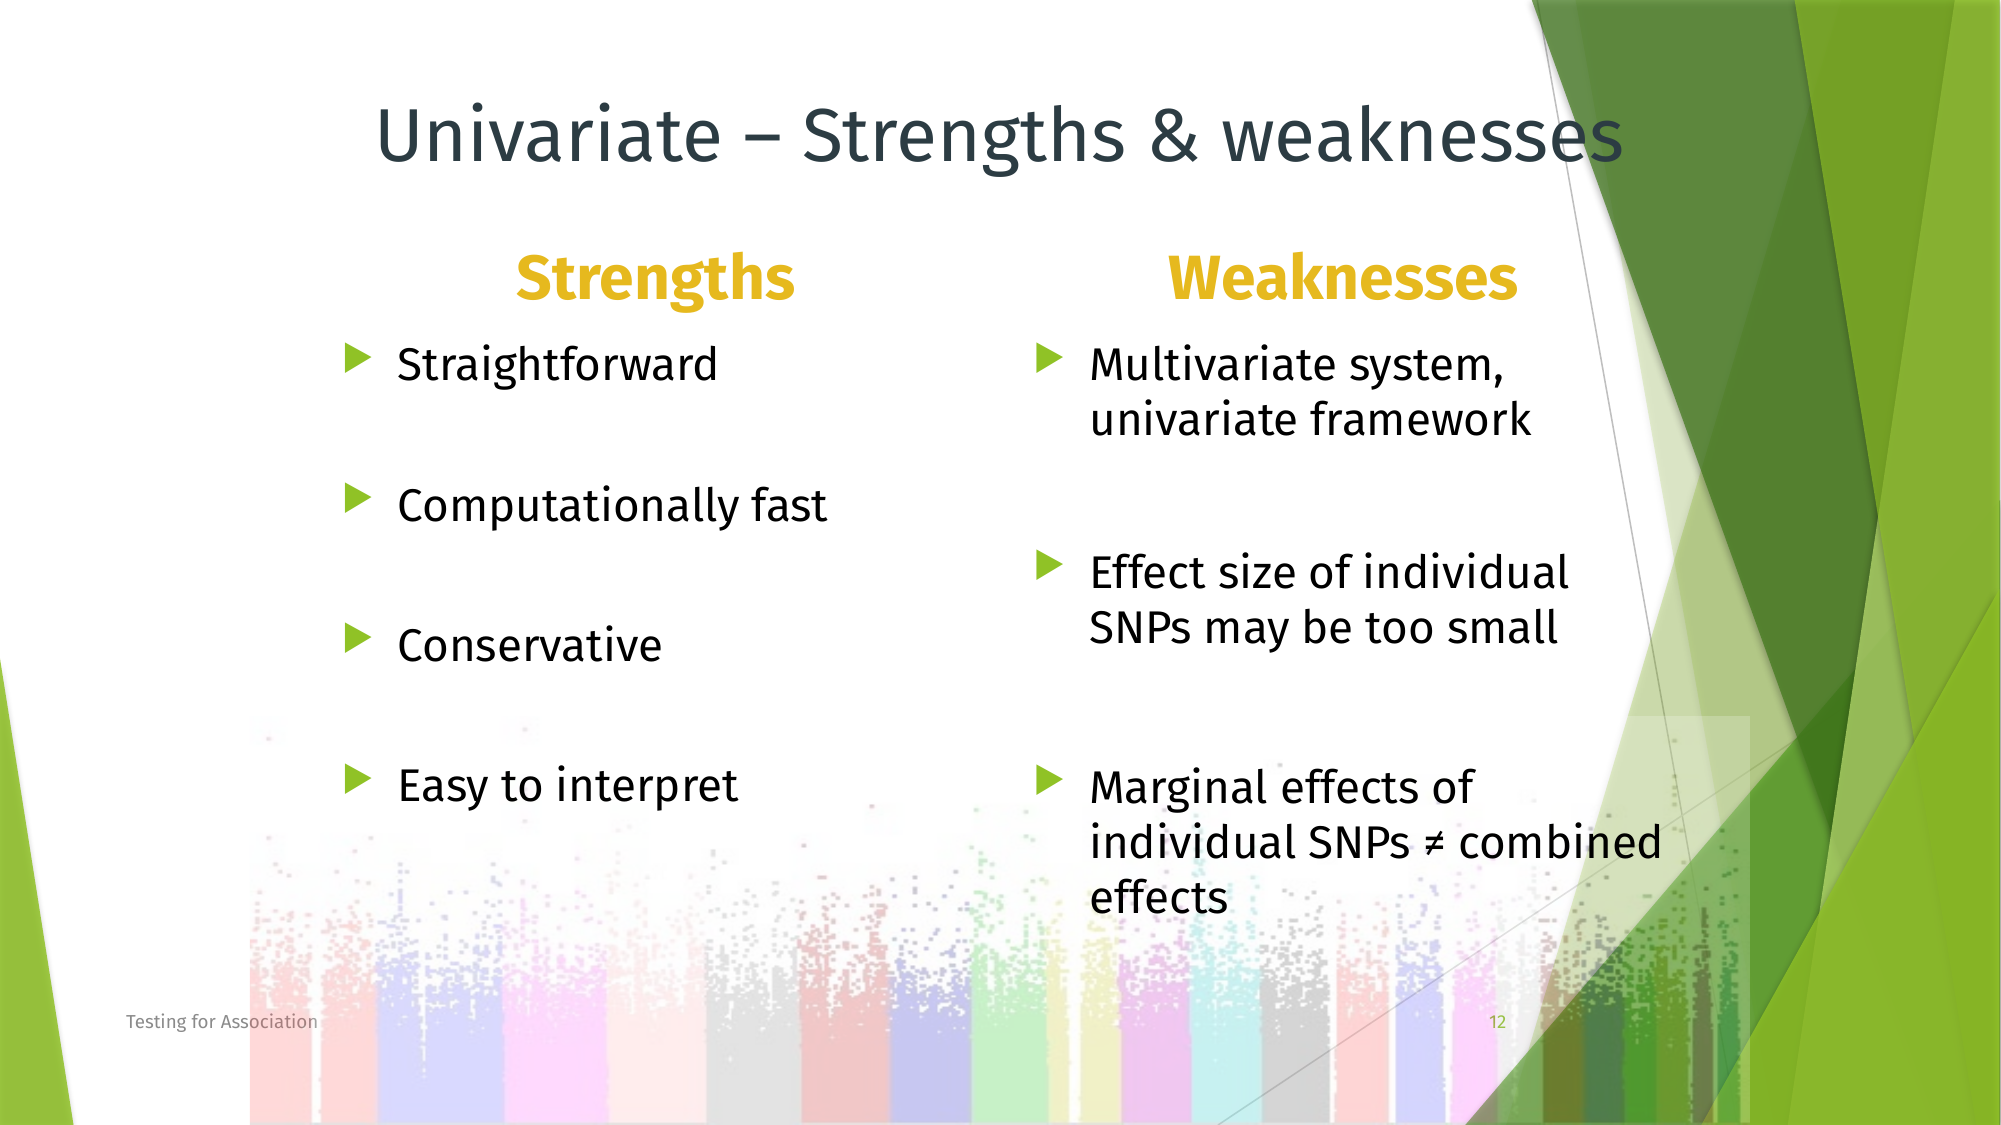

Univariate – Strengths & weaknesses
Strengths
Weaknesses
Straightforward

Computationally fast

Conservative

Easy to interpret

Multivariate system, univariate framework

Effect size of individual SNPs may be too small

Marginal effects of individual SNPs ≠ combined effects

Testing for Association
12